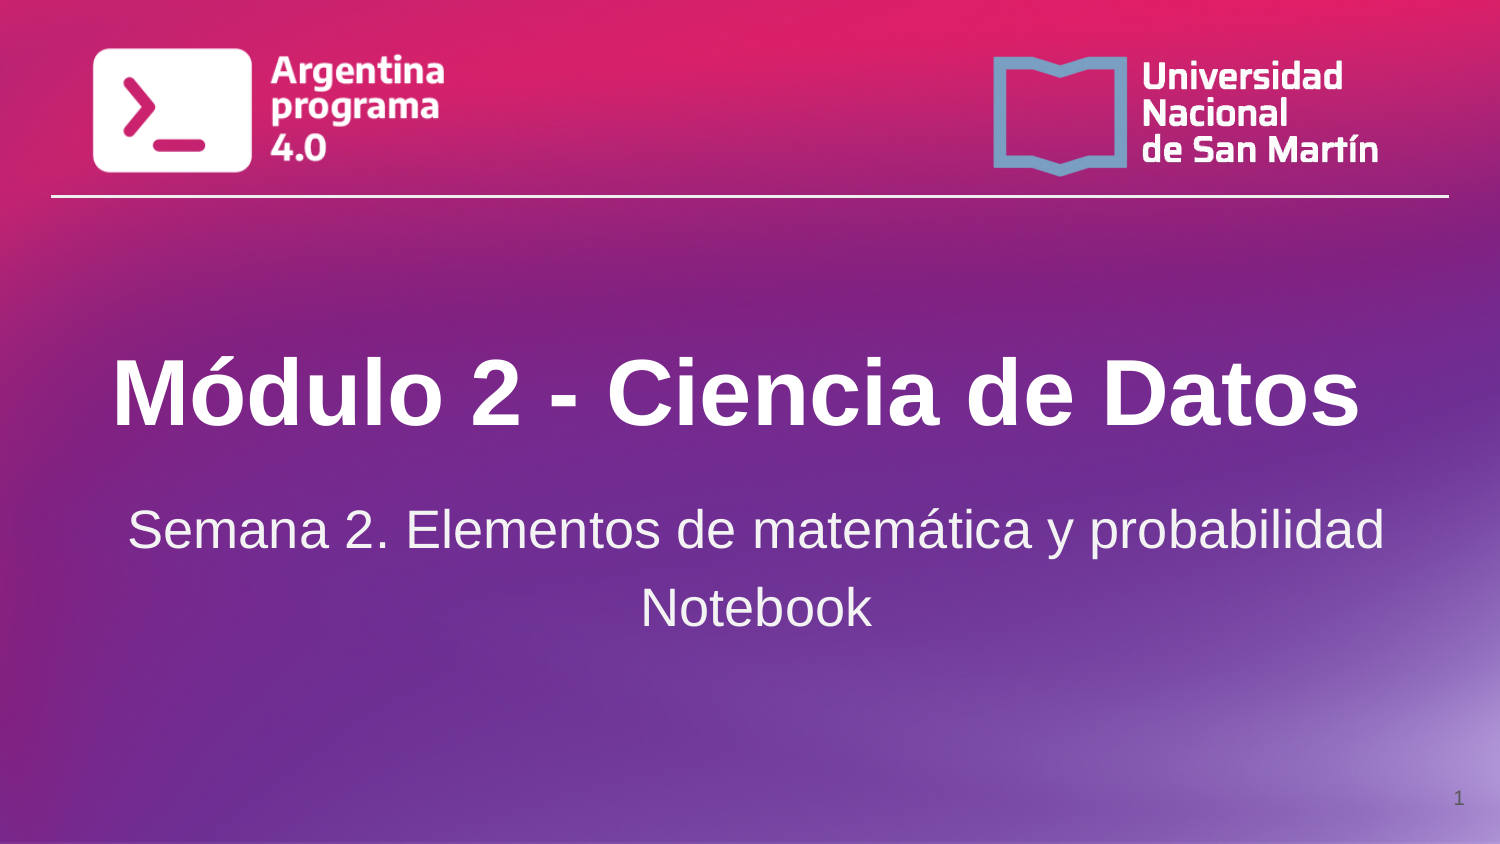

# Módulo 2 - Ciencia de Datos
Semana 2. Elementos de matemática y probabilidad
Notebook

1